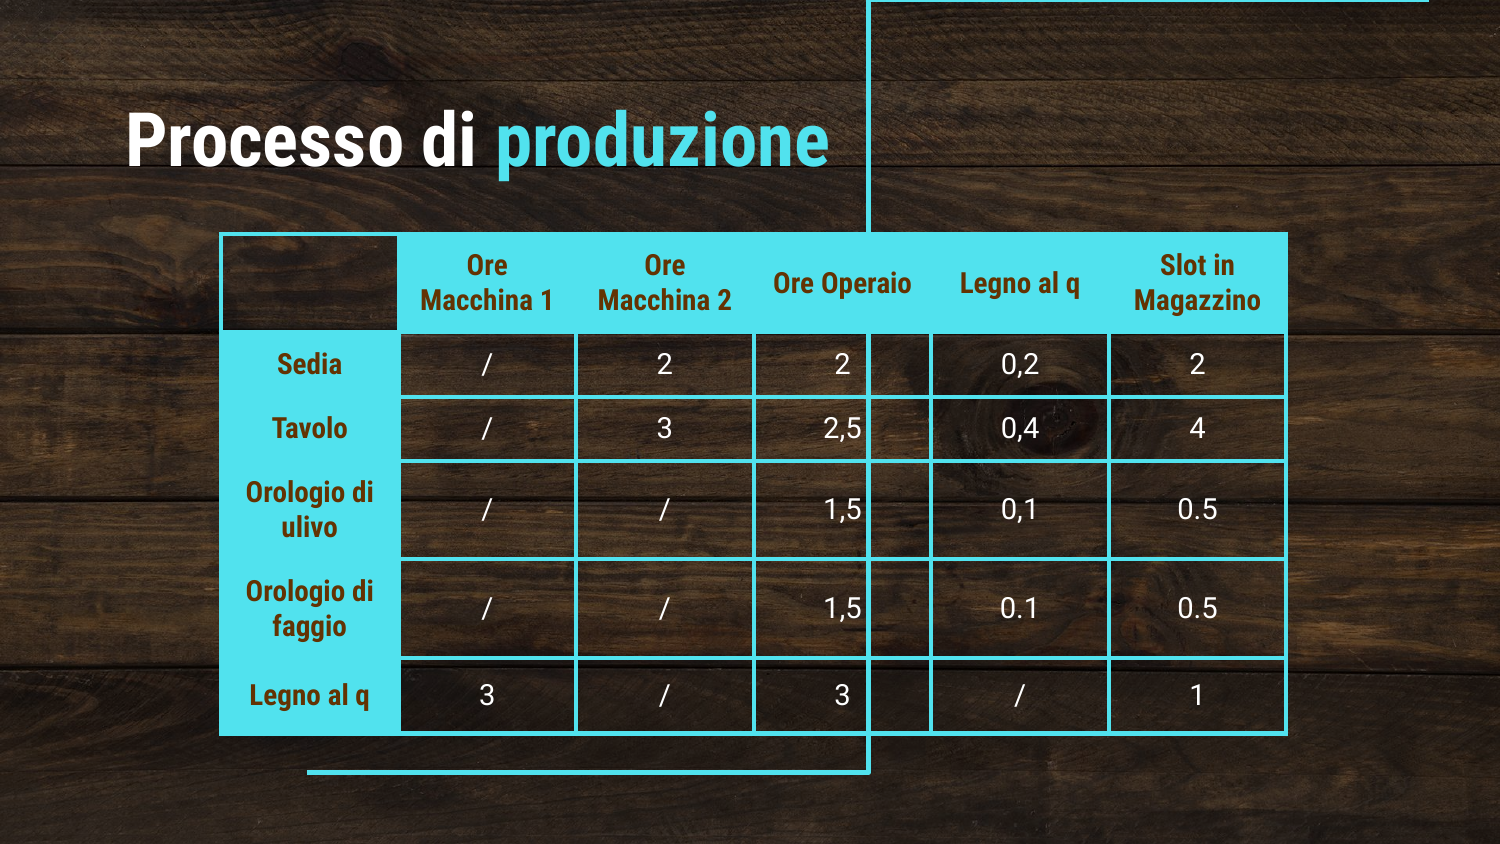

Processo di produzione
|  | Ore Macchina 1 | Ore Macchina 2 | Ore Operaio | Legno al q | Slot in Magazzino |
| --- | --- | --- | --- | --- | --- |
| Sedia | / | 2 | 2 | 0,2 | 2 |
| Tavolo | / | 3 | 2,5 | 0,4 | 4 |
| Orologio di ulivo | / | / | 1,5 | 0,1 | 0.5 |
| Orologio di faggio | / | / | 1,5 | 0.1 | 0.5 |
| Legno al q | 3 | / | 3 | / | 1 |